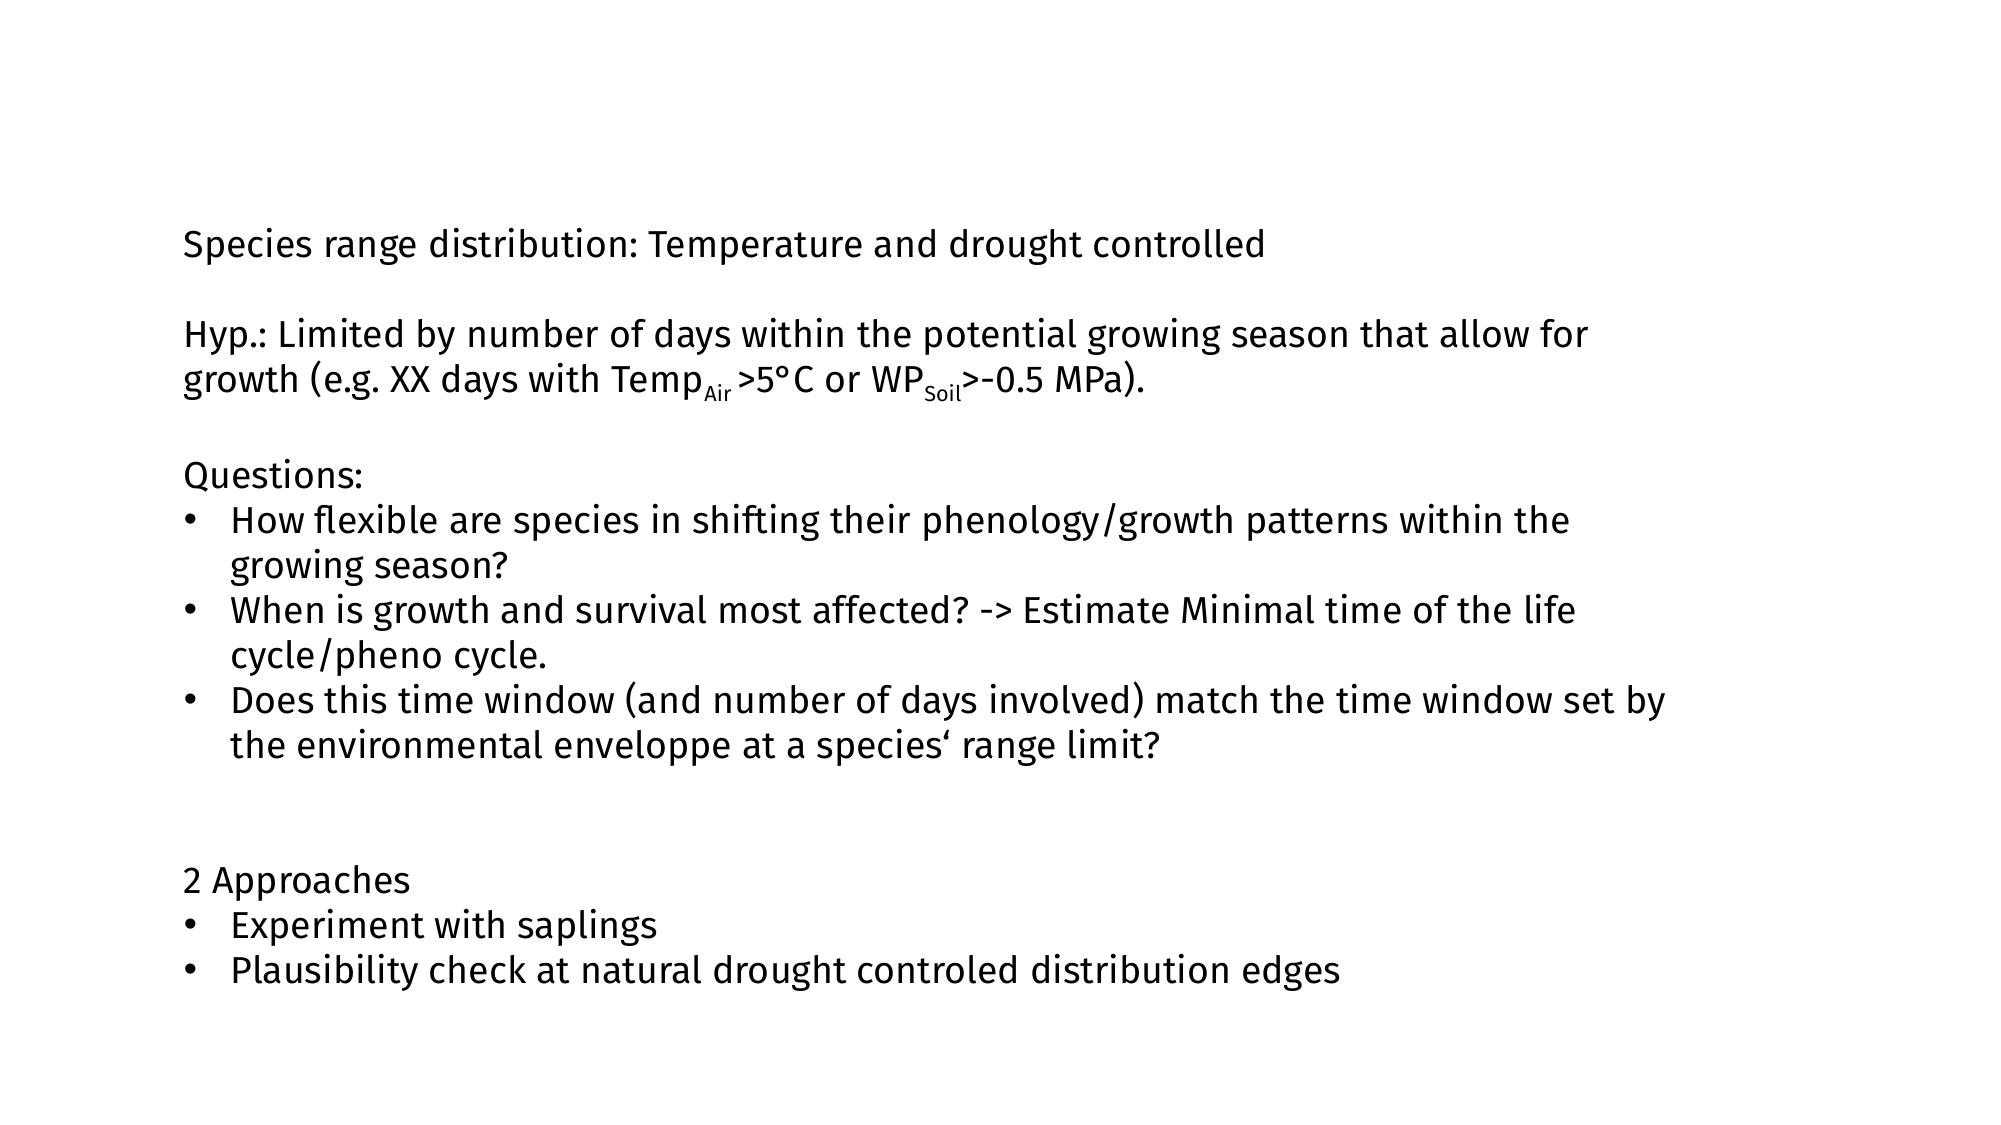

Species range distribution: Temperature and drought controlled

Hyp.: Limited by number of days within the potential growing season that allow for growth (e.g. XX days with TempAir >5°C or WPSoil>-0.5 MPa).

Questions:
How flexible are species in shifting their phenology/growth patterns within the growing season?
When is growth and survival most affected? -> Estimate Minimal time of the life cycle/pheno cycle.
Does this time window (and number of days involved) match the time window set by the environmental enveloppe at a species‘ range limit?

2 Approaches
Experiment with saplings
Plausibility check at natural drought controled distribution edges